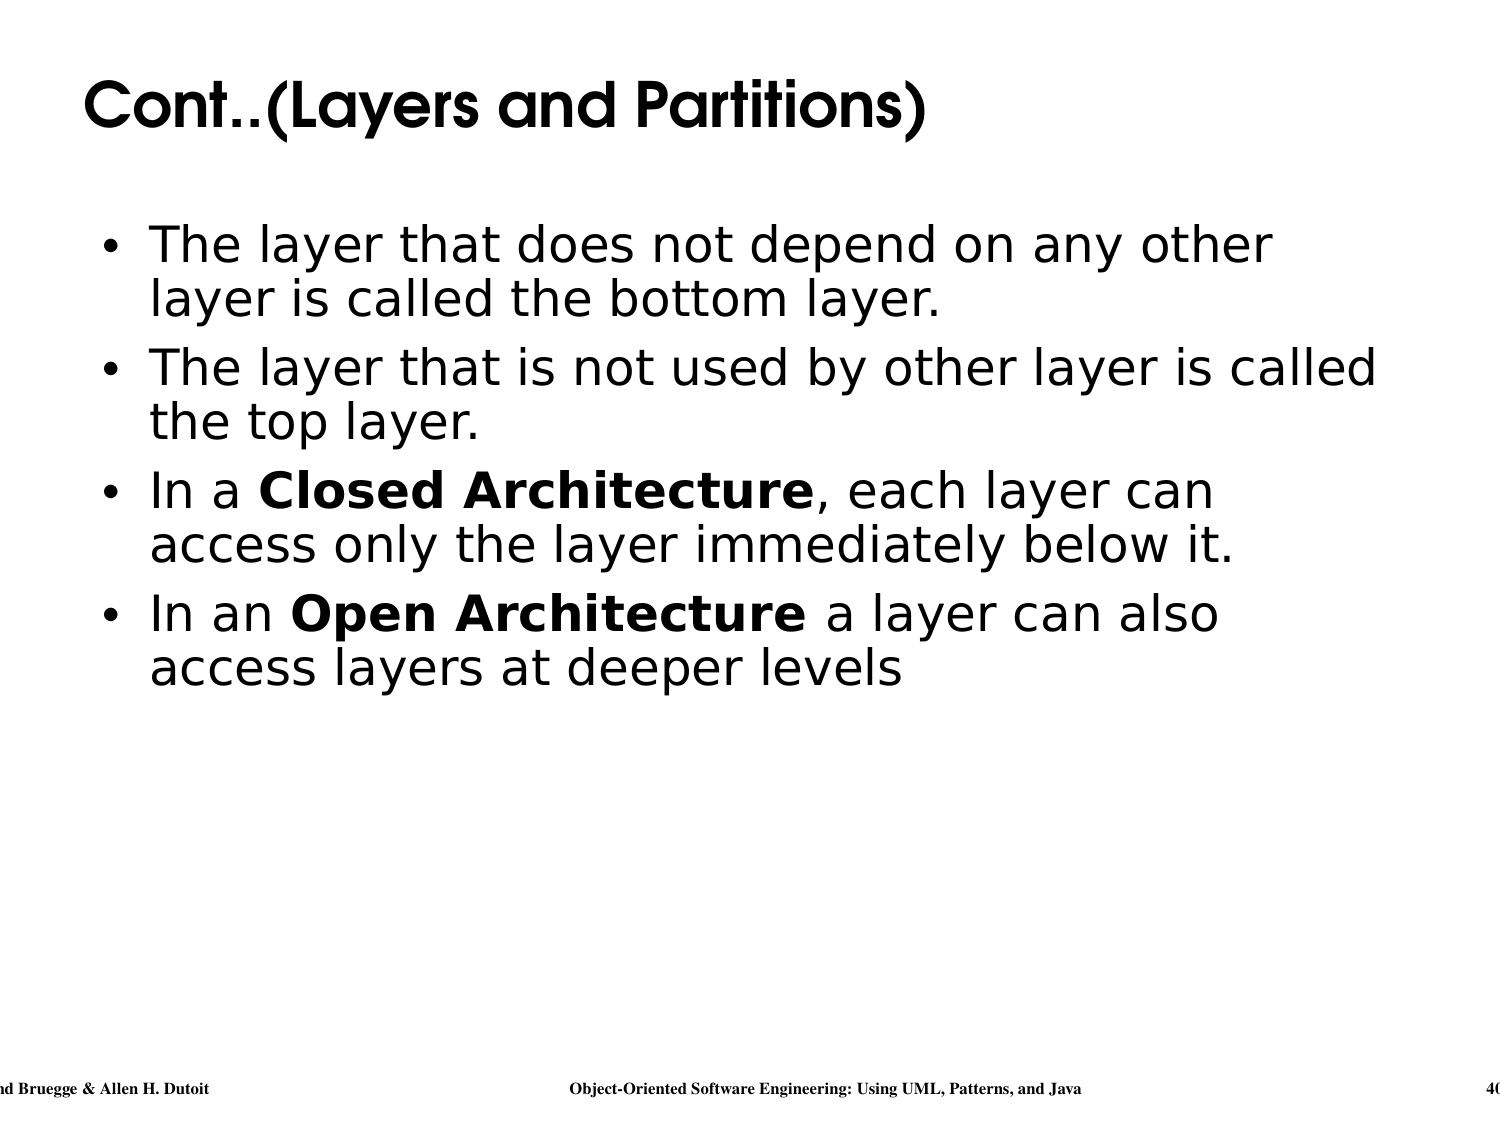

# Cont..(Layers and Partitions)
The layer that does not depend on any other layer is called the bottom layer.
The layer that is not used by other layer is called the top layer.
In a Closed Architecture, each layer can access only the layer immediately below it.
In an Open Architecture a layer can also access layers at deeper levels